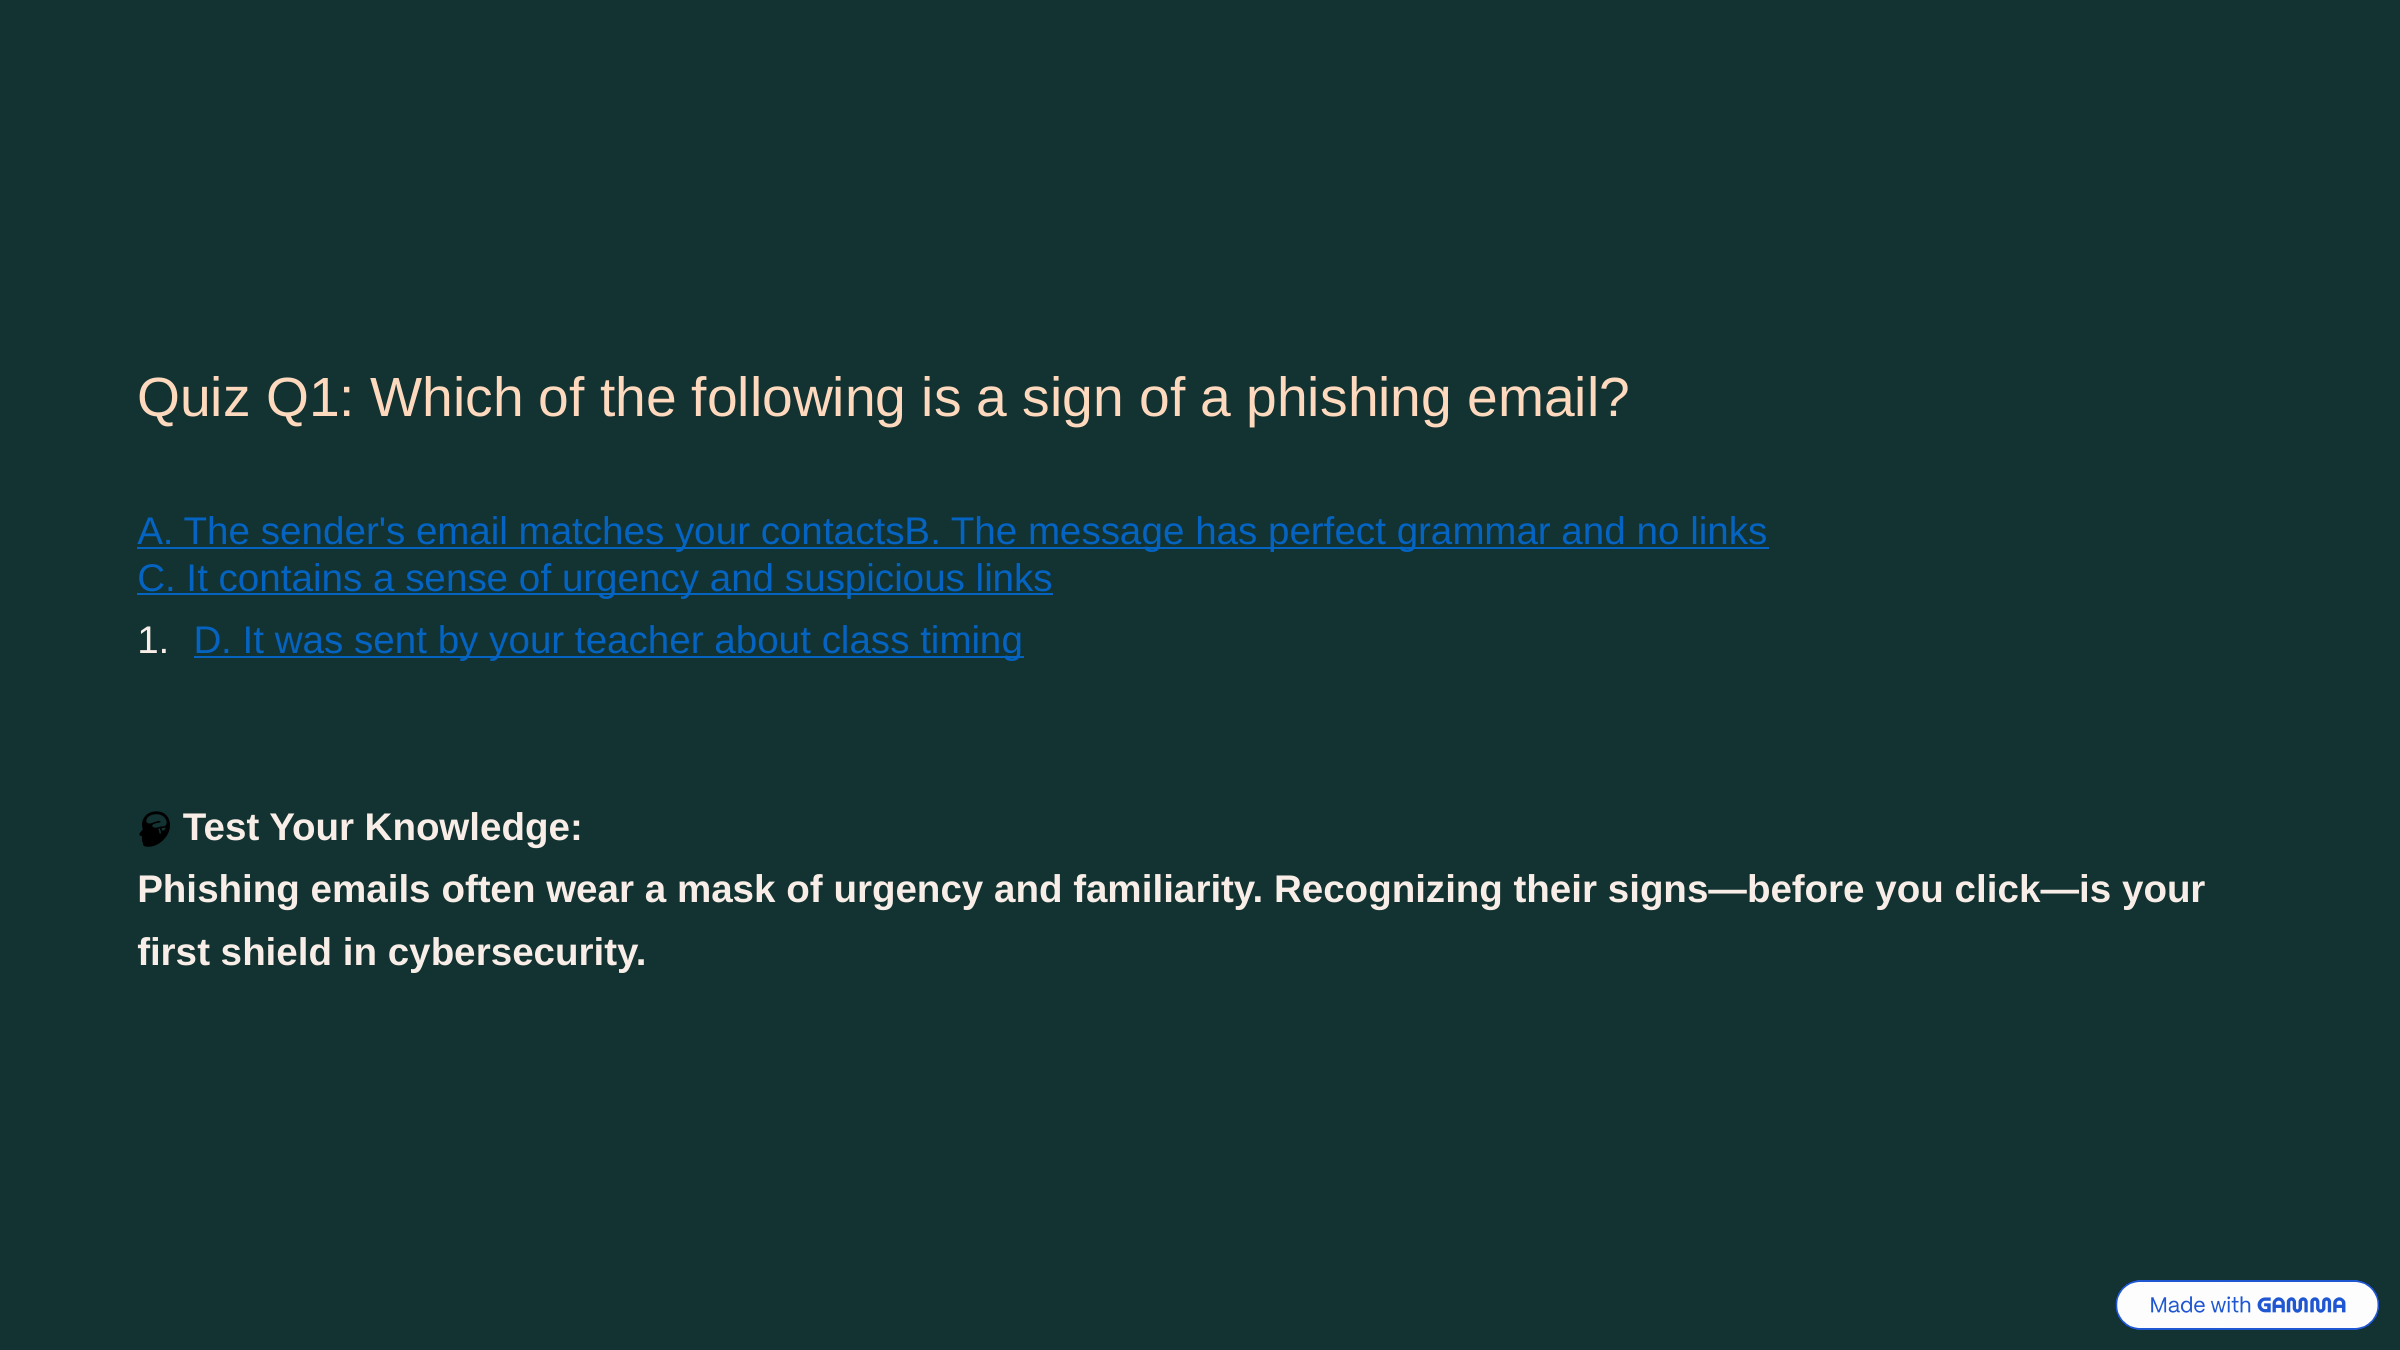

Quiz Q1: Which of the following is a sign of a phishing email?
A. The sender's email matches your contacts
B. The message has perfect grammar and no links
C. It contains a sense of urgency and suspicious links
D. It was sent by your teacher about class timing
🧠 Test Your Knowledge:
Phishing emails often wear a mask of urgency and familiarity. Recognizing their signs—before you click—is your first shield in cybersecurity.